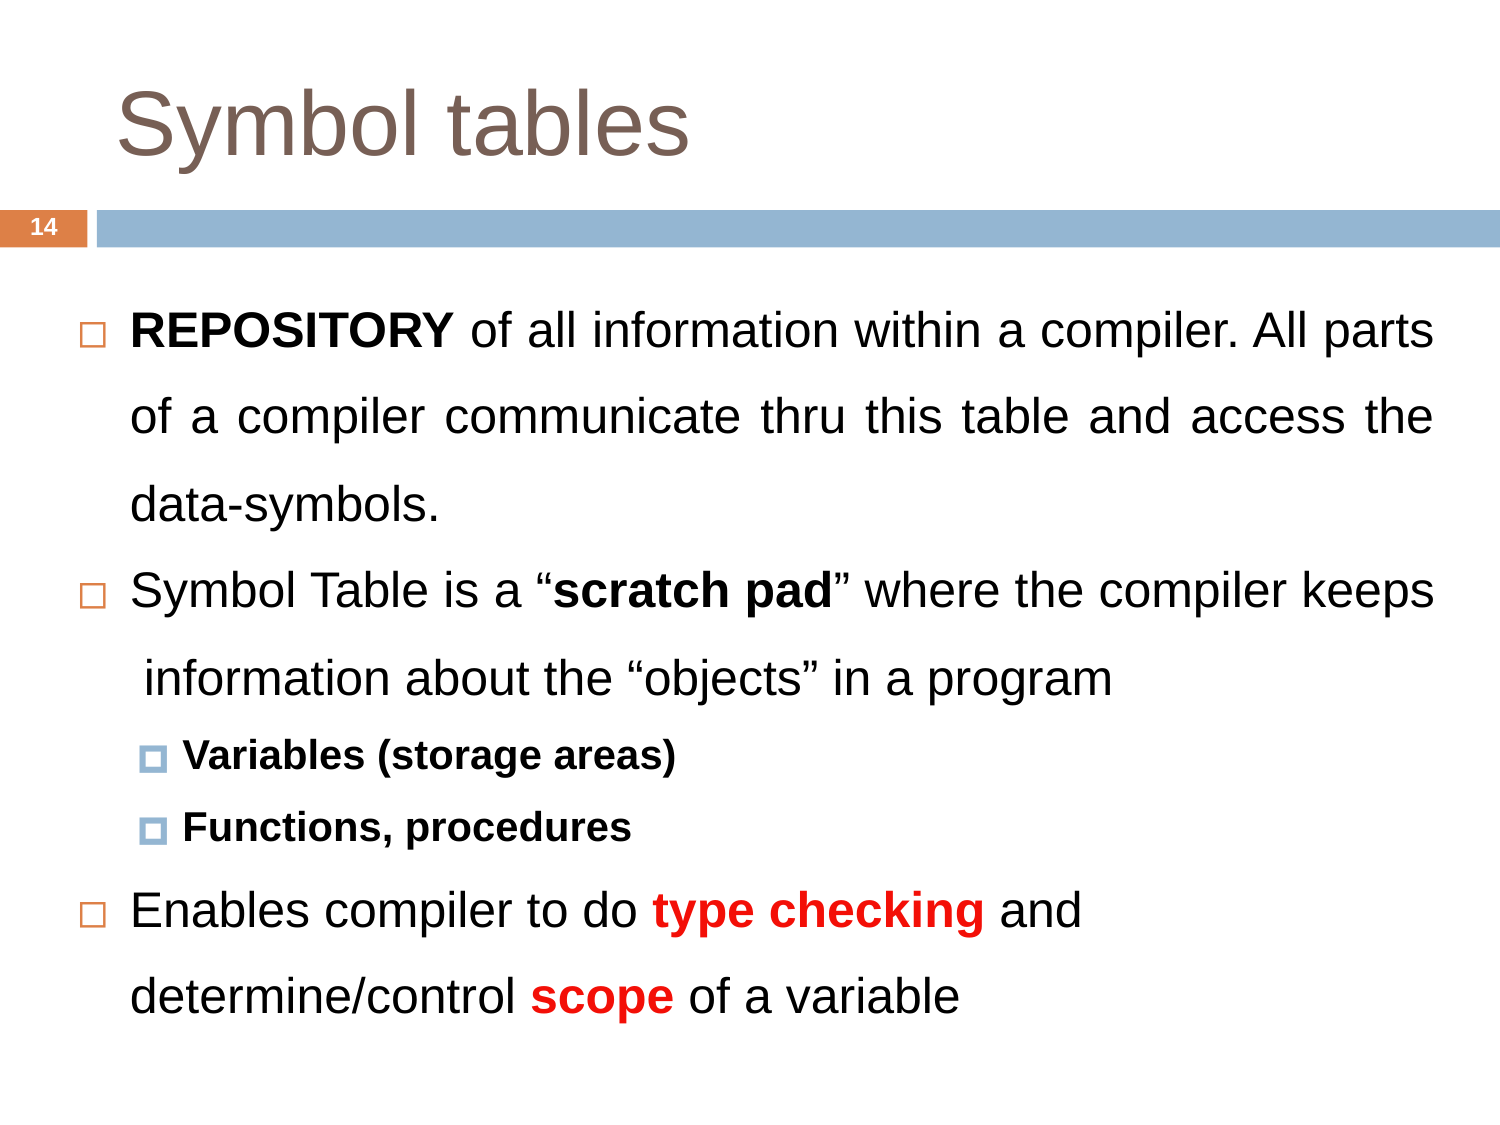

# Symbol tables

14
REPOSITORY of all information within a compiler. All parts of a compiler communicate thru this table and access the data-symbols.
Symbol Table is a “scratch pad” where the compiler keeps  information about the “objects” in a program
Variables (storage areas)
Functions, procedures
Enables compiler to do type checking and determine/control scope of a variable